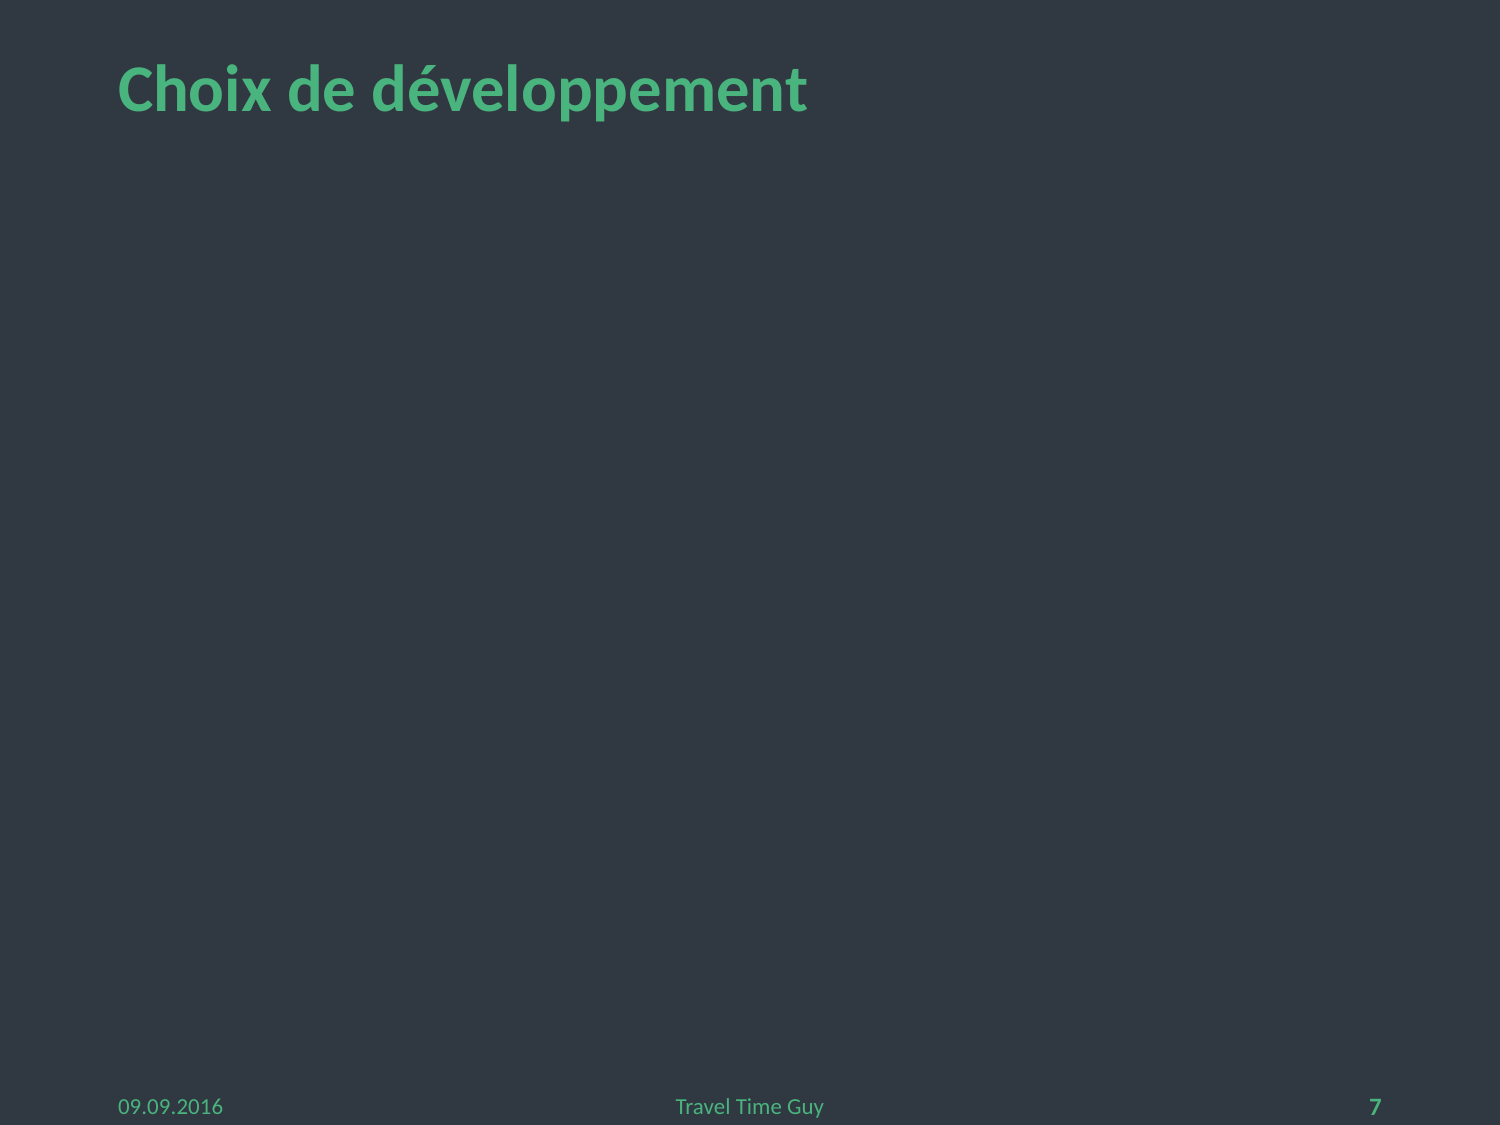

# Choix de développement

09.09.2016
Travel Time Guy
7